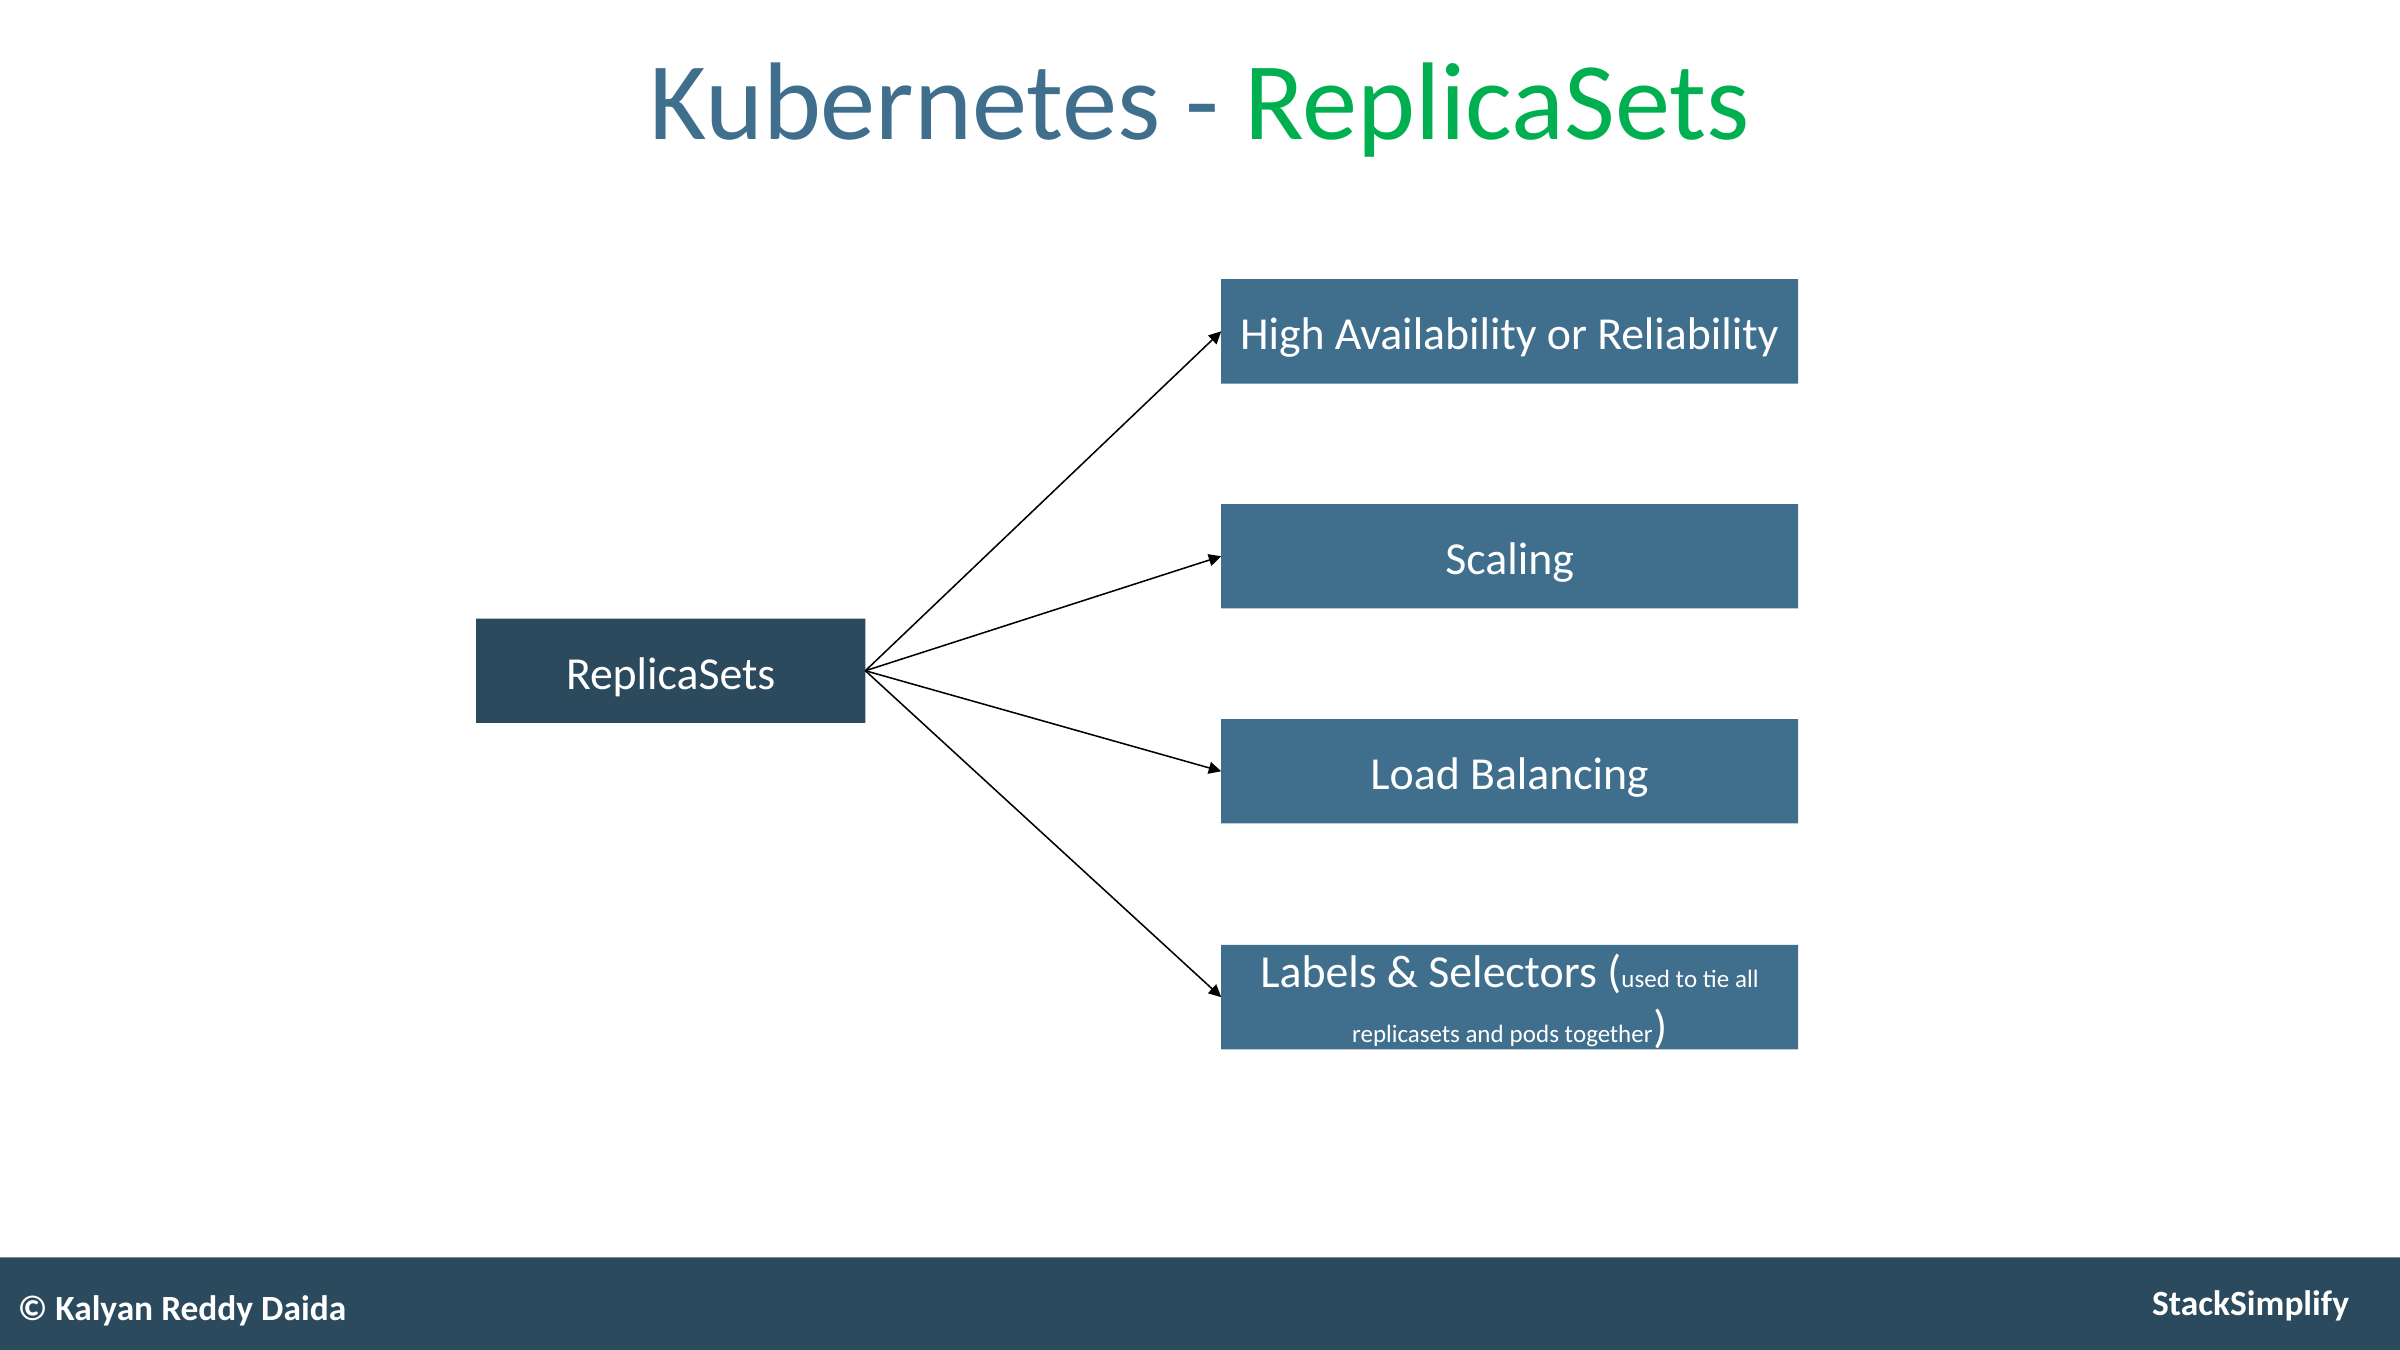

# Kubernetes - ReplicaSets
High Availability or Reliability
Scaling
ReplicaSets
Load Balancing
Labels & Selectors (used to tie all replicasets and pods together)
© Kalyan Reddy Daida